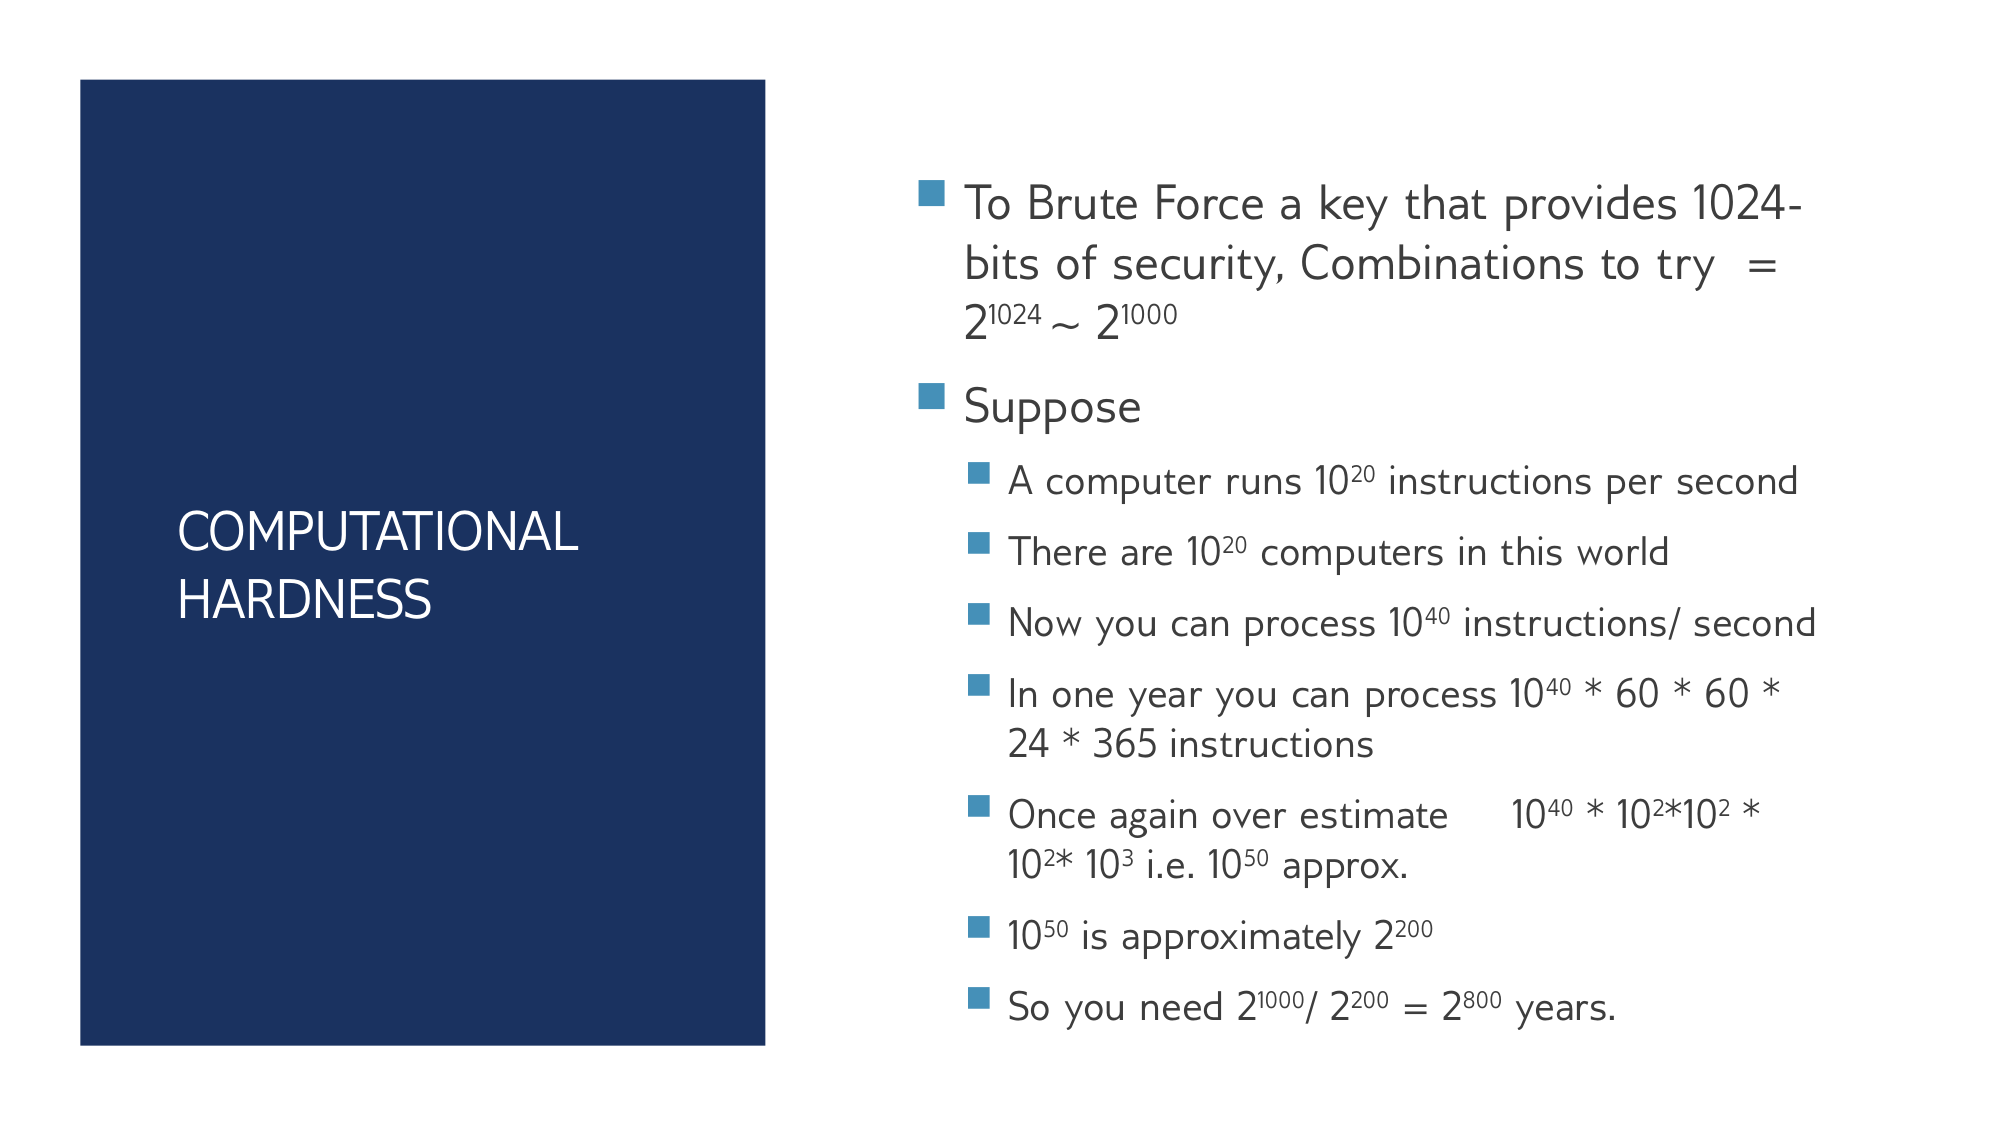

To Brute Force a key that provides 1024-bits of security, Combinations to try  = 21024 ~ 21000
Suppose
A computer runs 1020 instructions per second
There are 1020 computers in this world
Now you can process 1040 instructions/ second
In one year you can process 1040 * 60 * 60 * 24 * 365 instructions
Once again over estimate     1040 * 102*102 * 102* 103 i.e. 1050 approx.
1050 is approximately 2200
So you need 21000/ 2200 = 2800 years.

# Computational Hardness